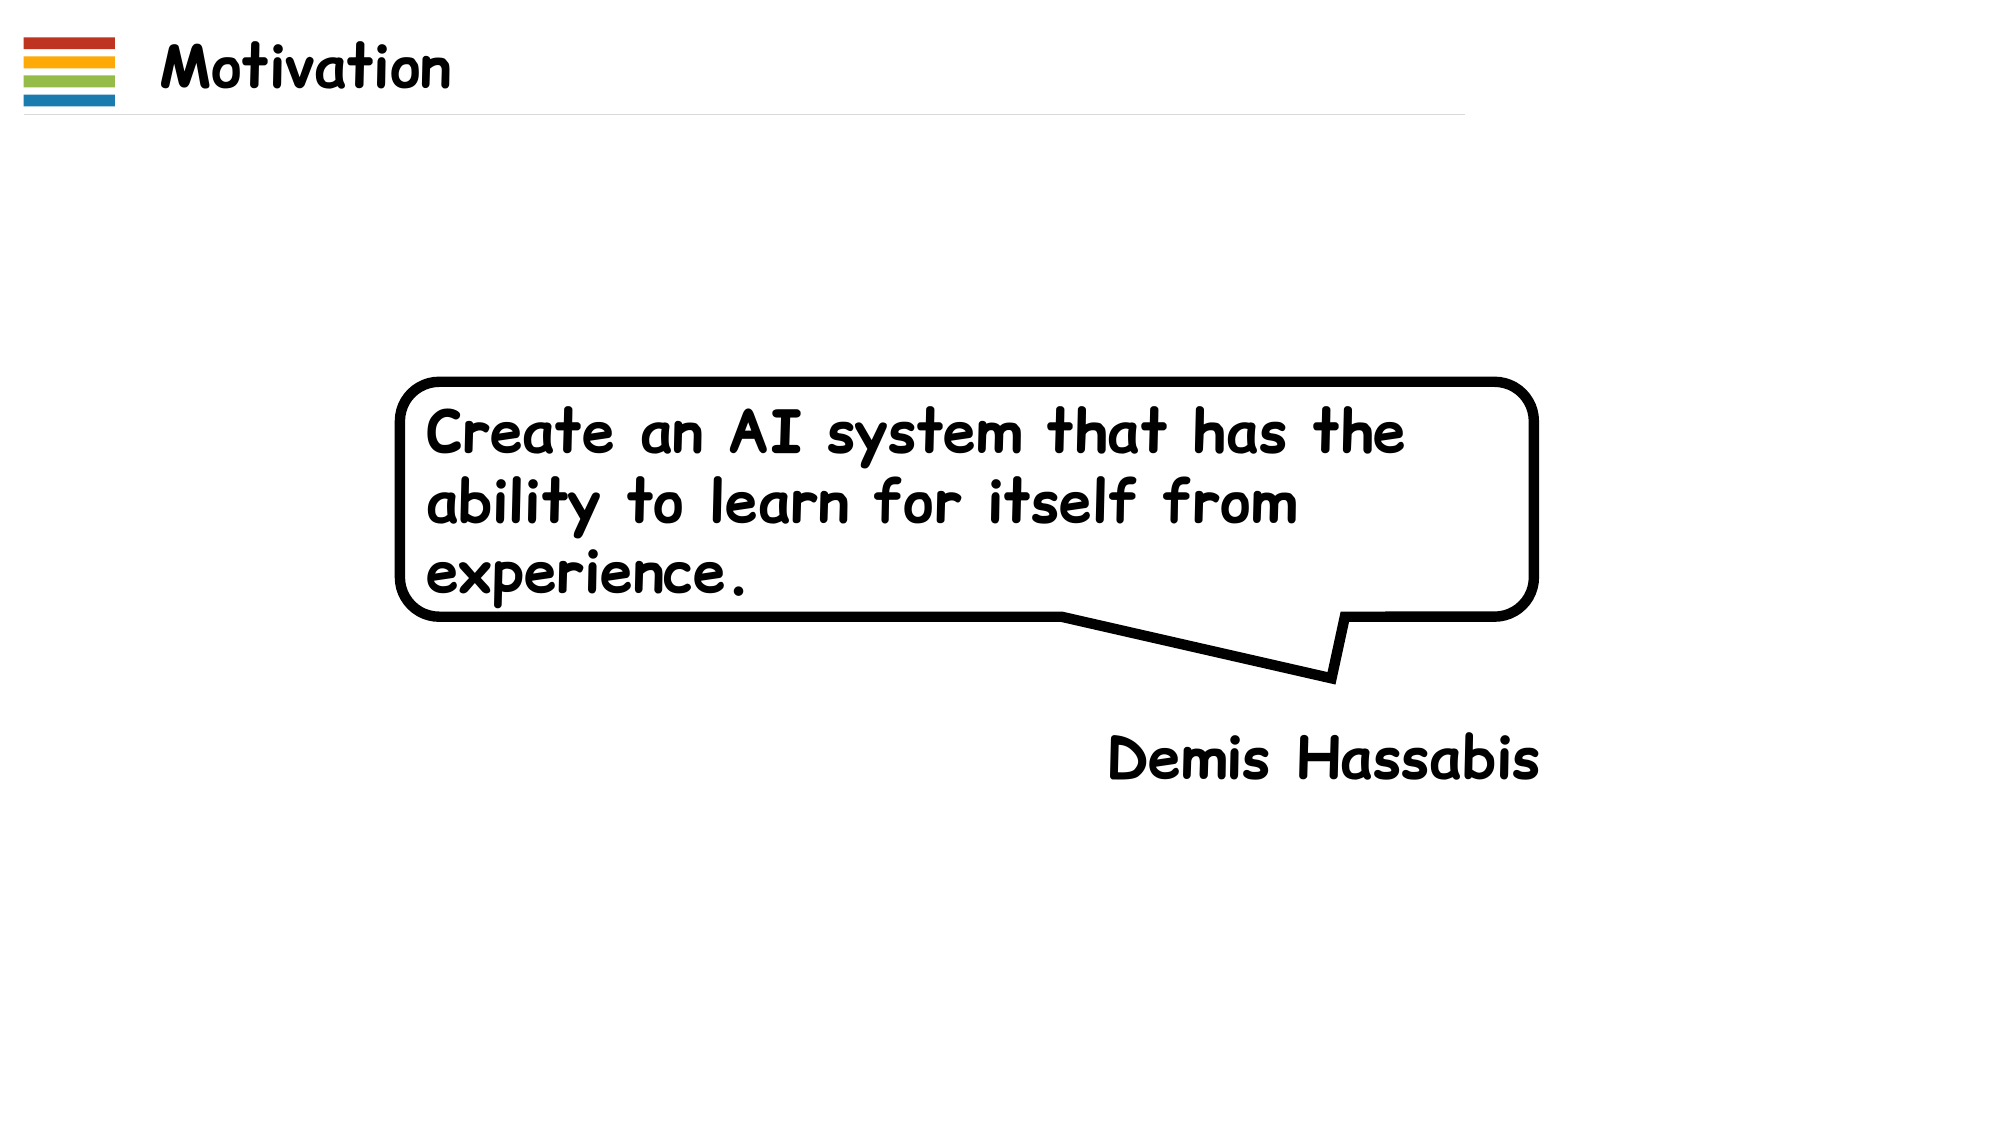

Motivation

Create an AI system that has the ability to learn for itself from experience.
Demis Hassabis